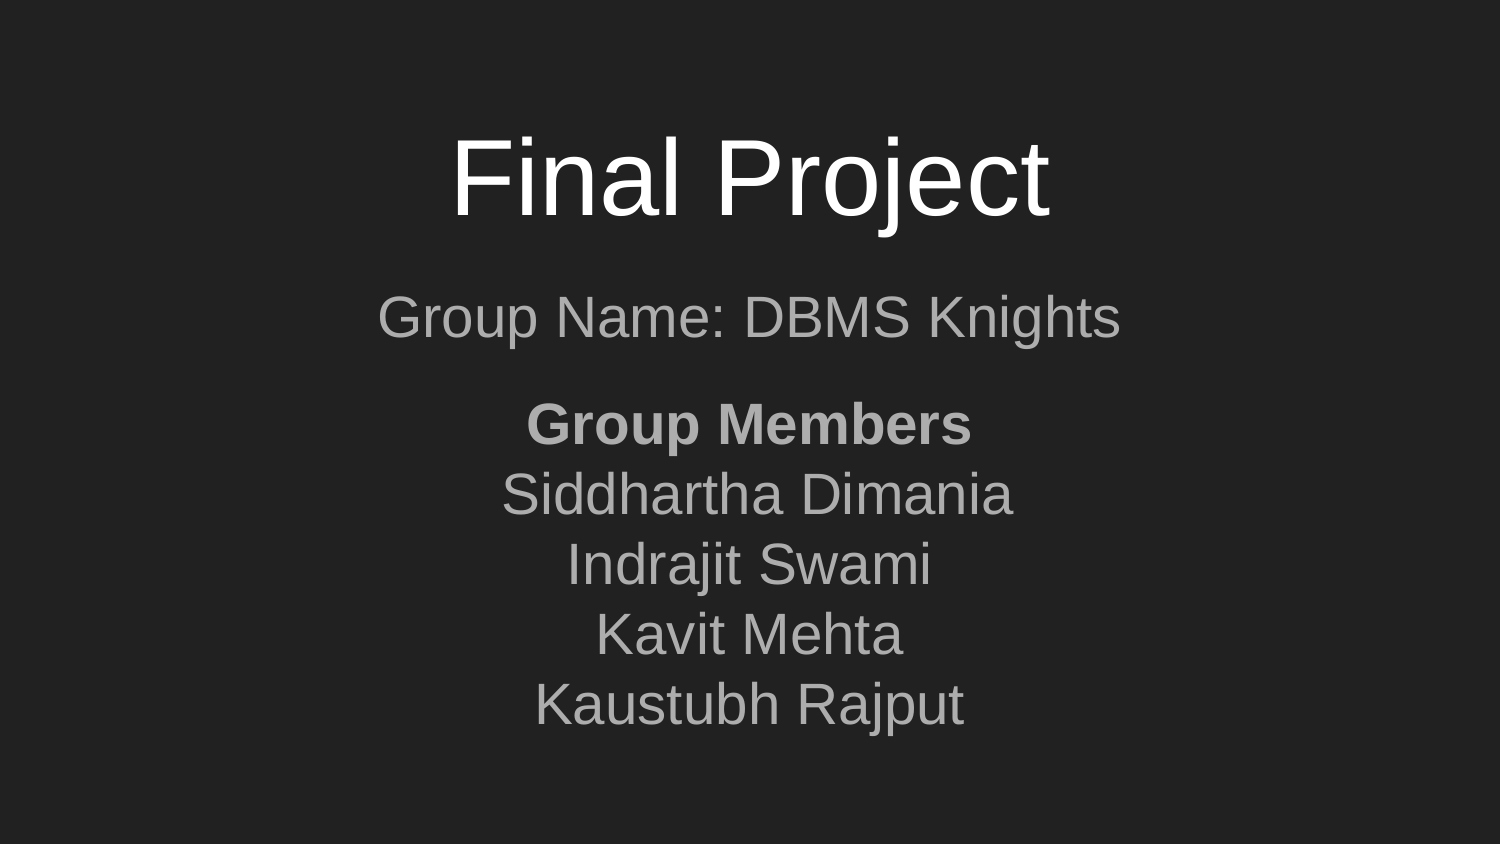

# Final Project
Group Name: DBMS Knights
Group Members
 Siddhartha Dimania
Indrajit Swami
Kavit Mehta
Kaustubh Rajput